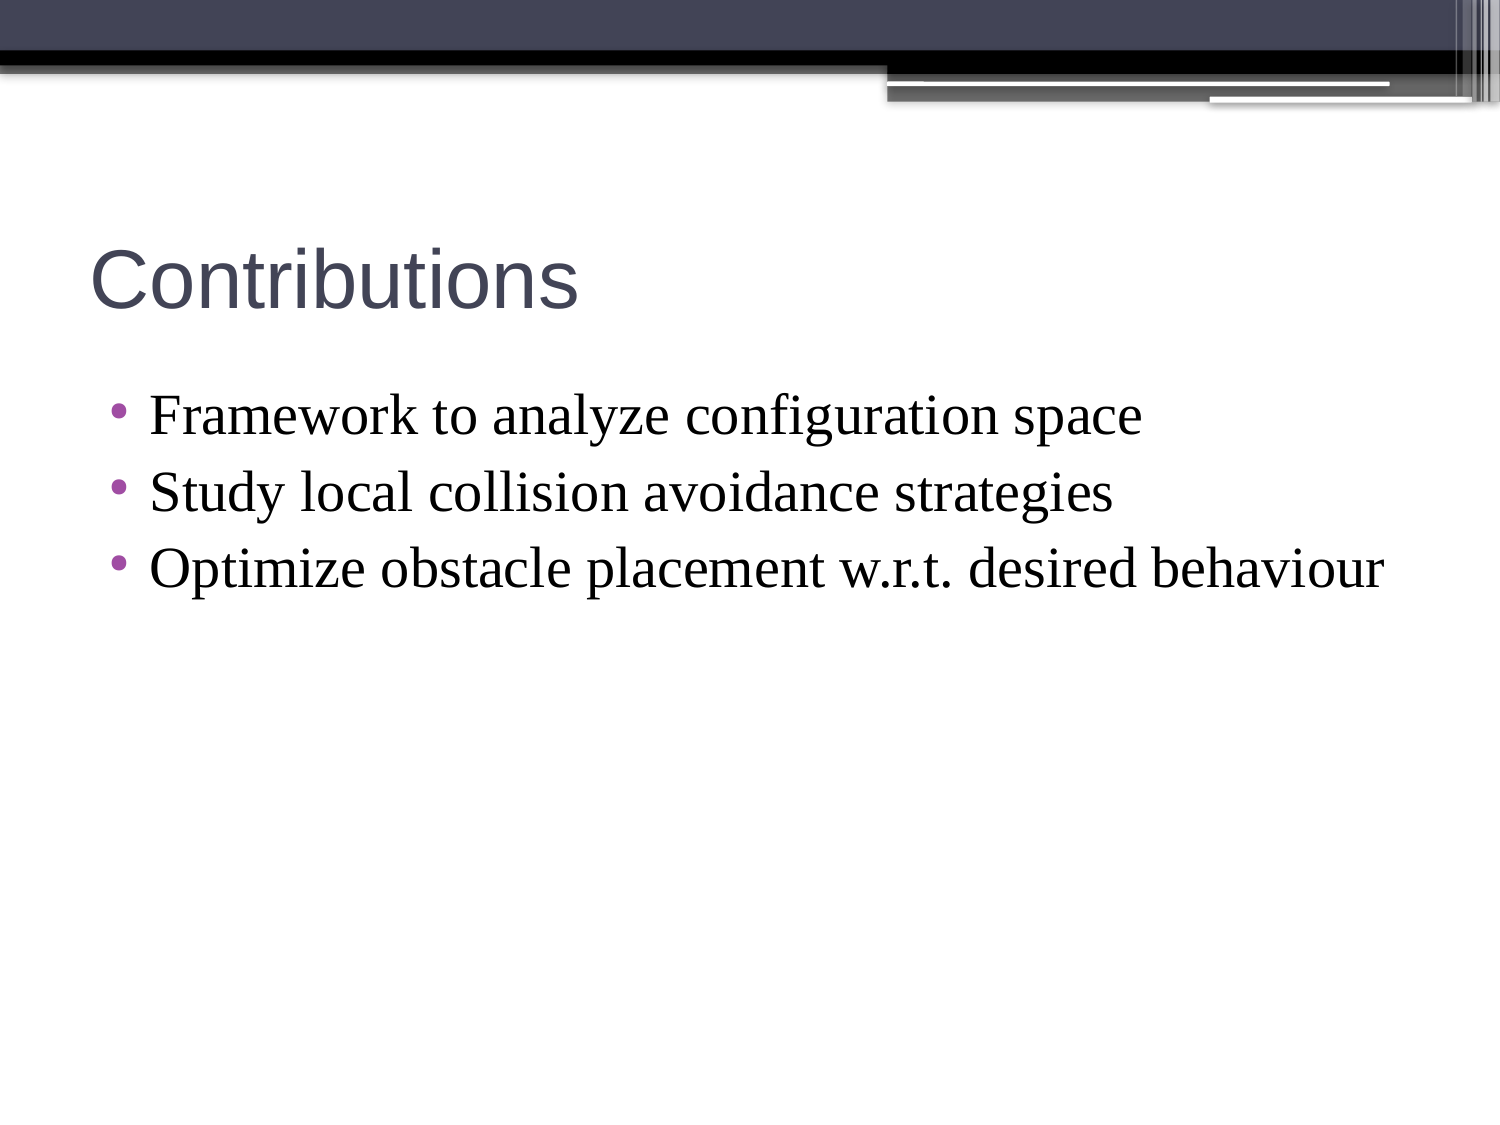

# Contributions
Framework to analyze configuration space
Study local collision avoidance strategies
Optimize obstacle placement w.r.t. desired behaviour

Could put a system diagram